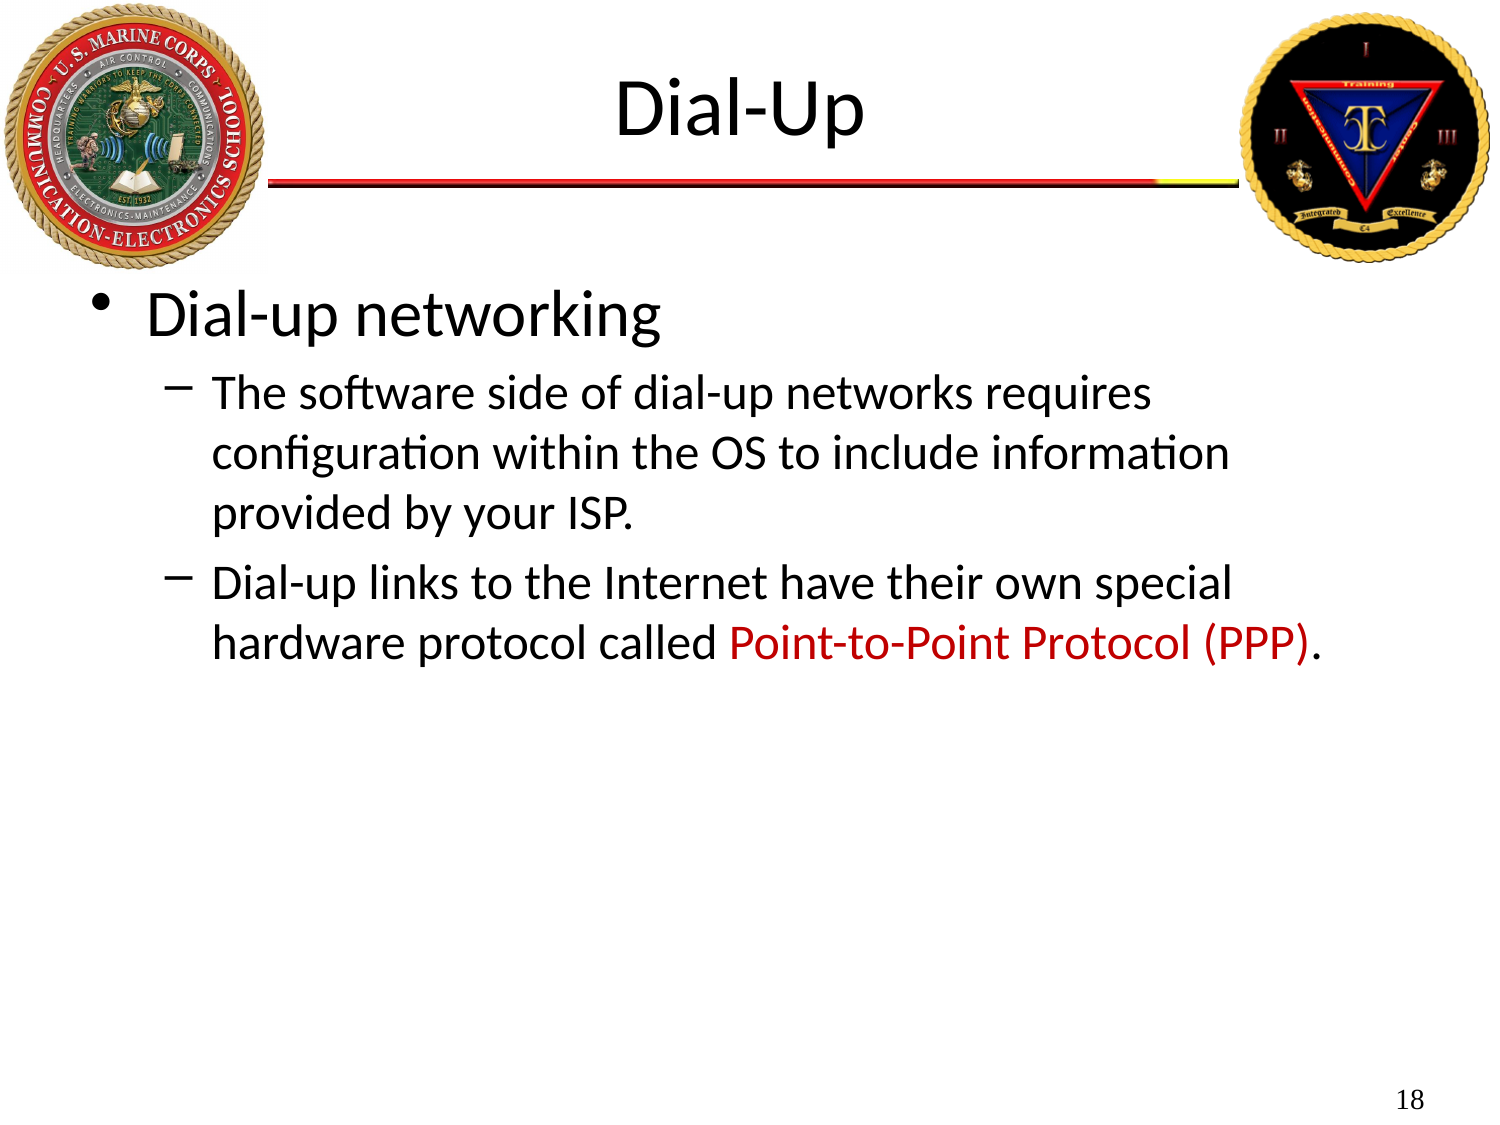

# Dial-Up
Dial-up networking
The software side of dial-up networks requires configuration within the OS to include information provided by your ISP.
Dial-up links to the Internet have their own special hardware protocol called Point-to-Point Protocol (PPP).